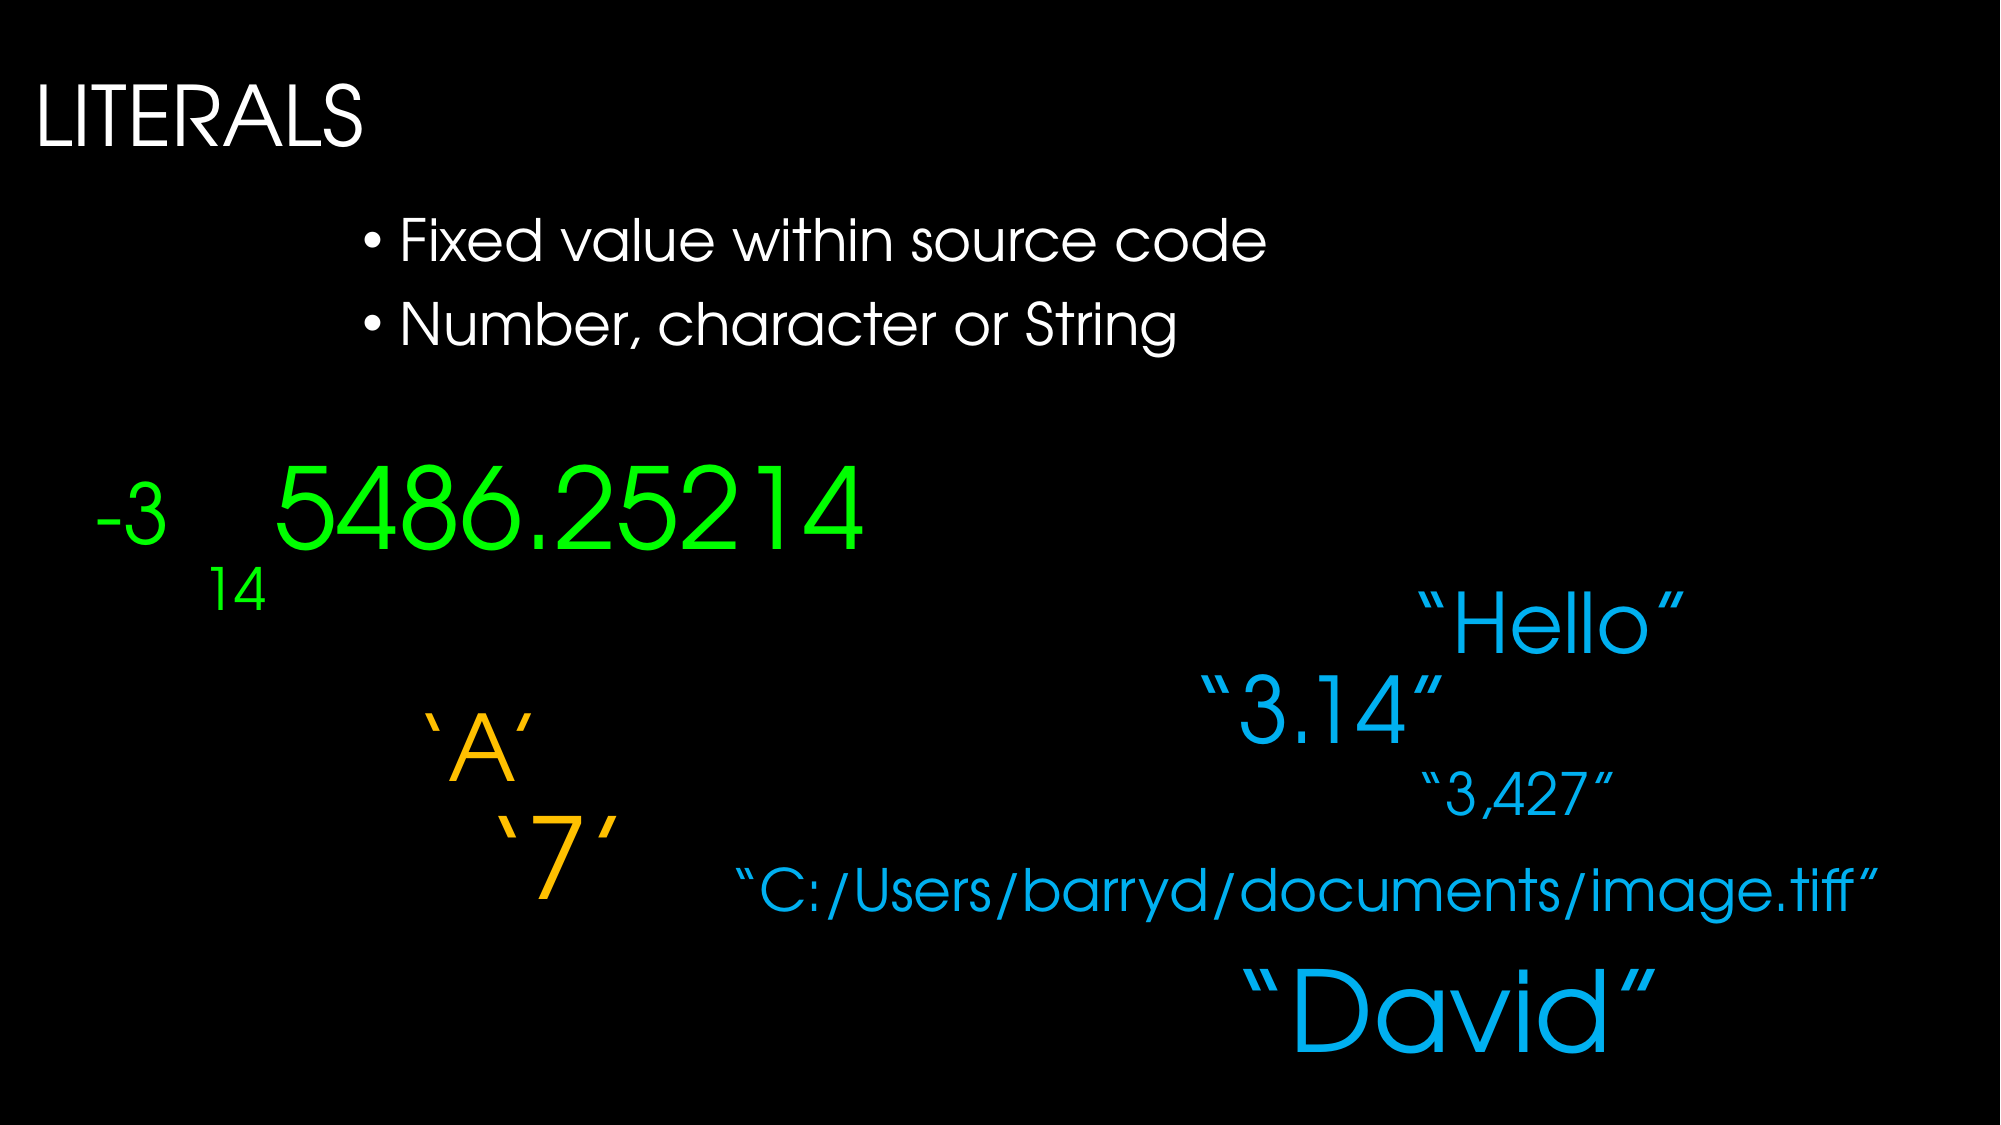

# Literals
Fixed value within source code
Number, character or String
5486.25214
-3
14
“Hello”
“3.14”
“3,427”
“C:/Users/barryd/documents/image.tiff”
“David”
‘A’
‘7’